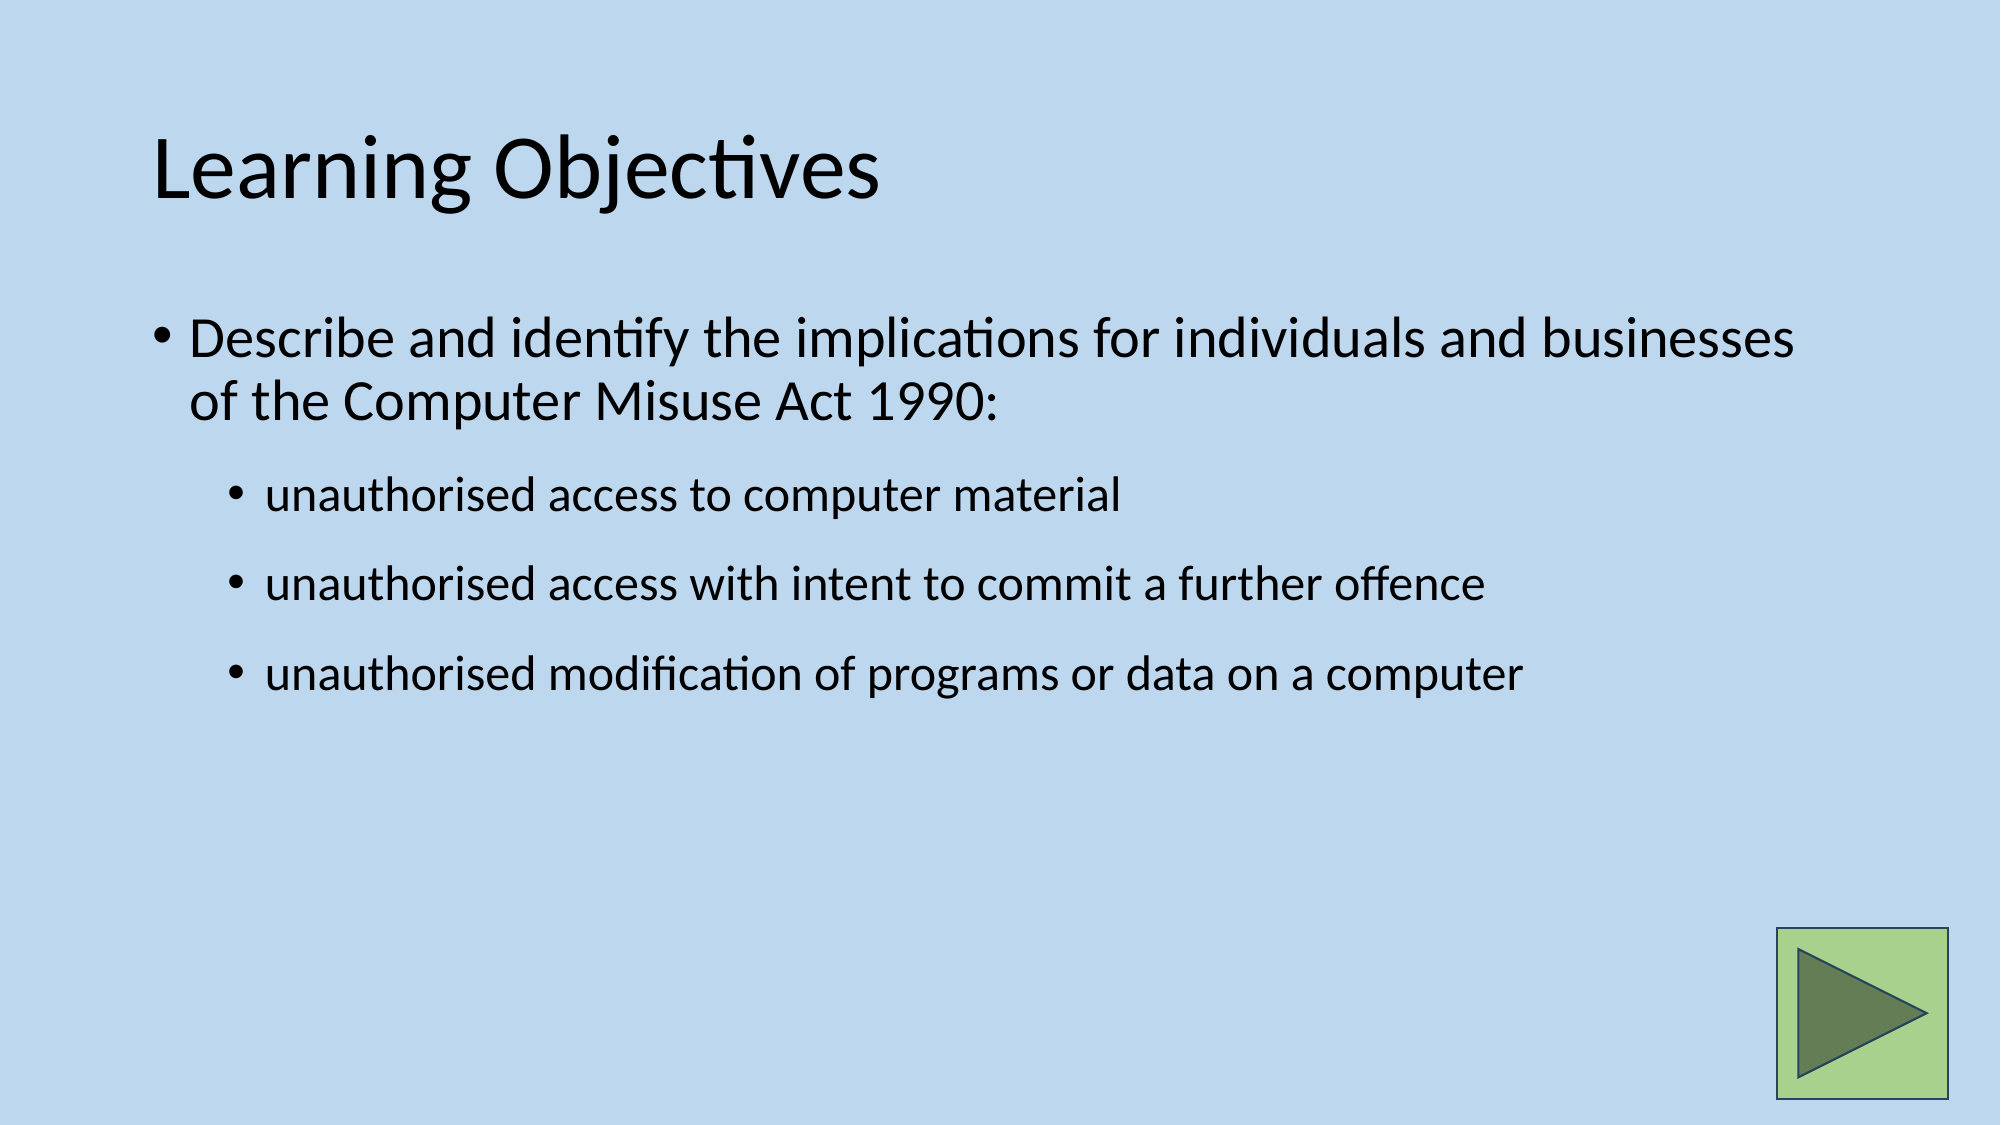

# Learning Objectives
Describe and identify the implications for individuals and businesses of the Computer Misuse Act 1990:
unauthorised access to computer material
unauthorised access with intent to commit a further offence
unauthorised modification of programs or data on a computer